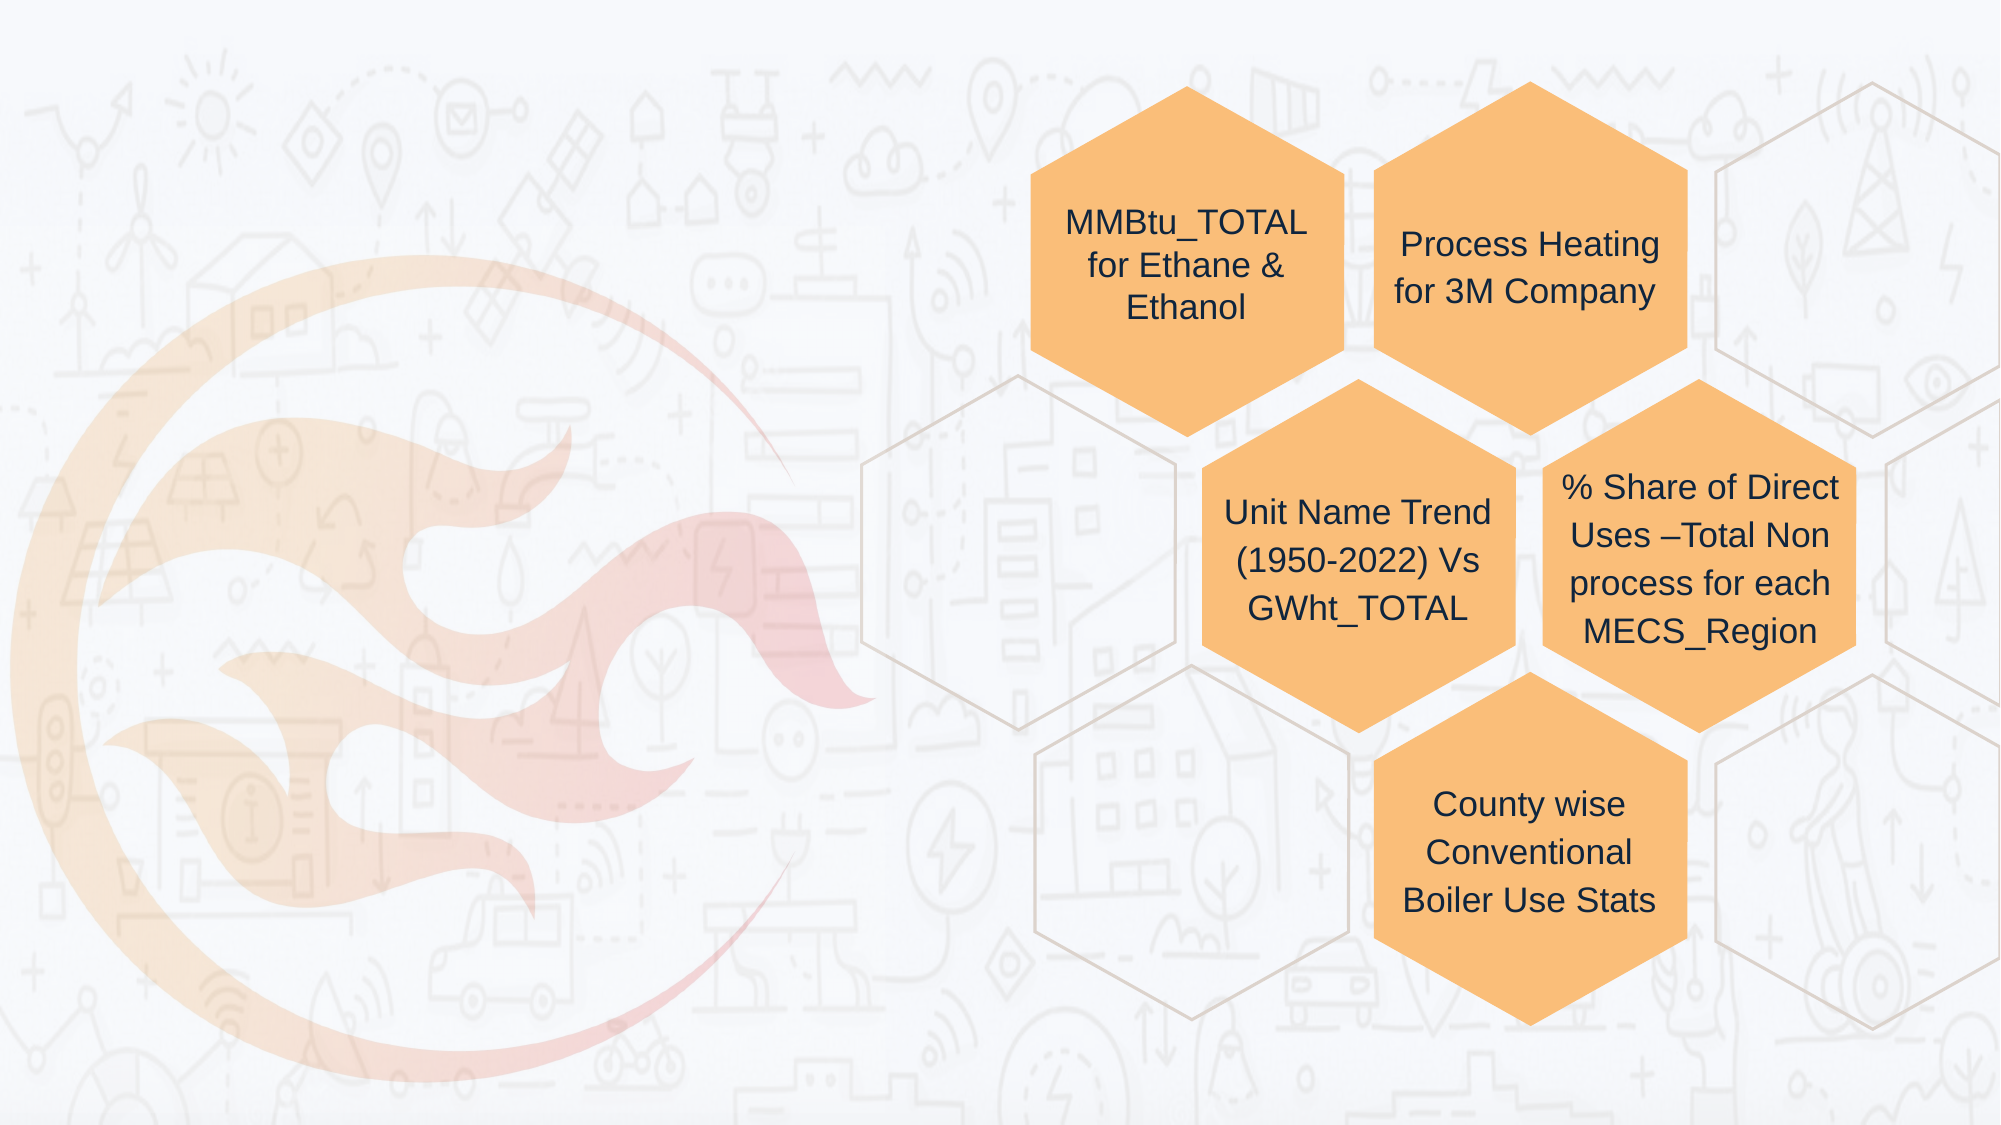

MMBtu_TOTAL for Ethane & Ethanol
Process Heating for 3M Company

% Share of Direct Uses –Total Non process for each MECS_Region
Unit Name Trend (1950-2022) Vs GWht_TOTAL
County wise Conventional Boiler Use Stats